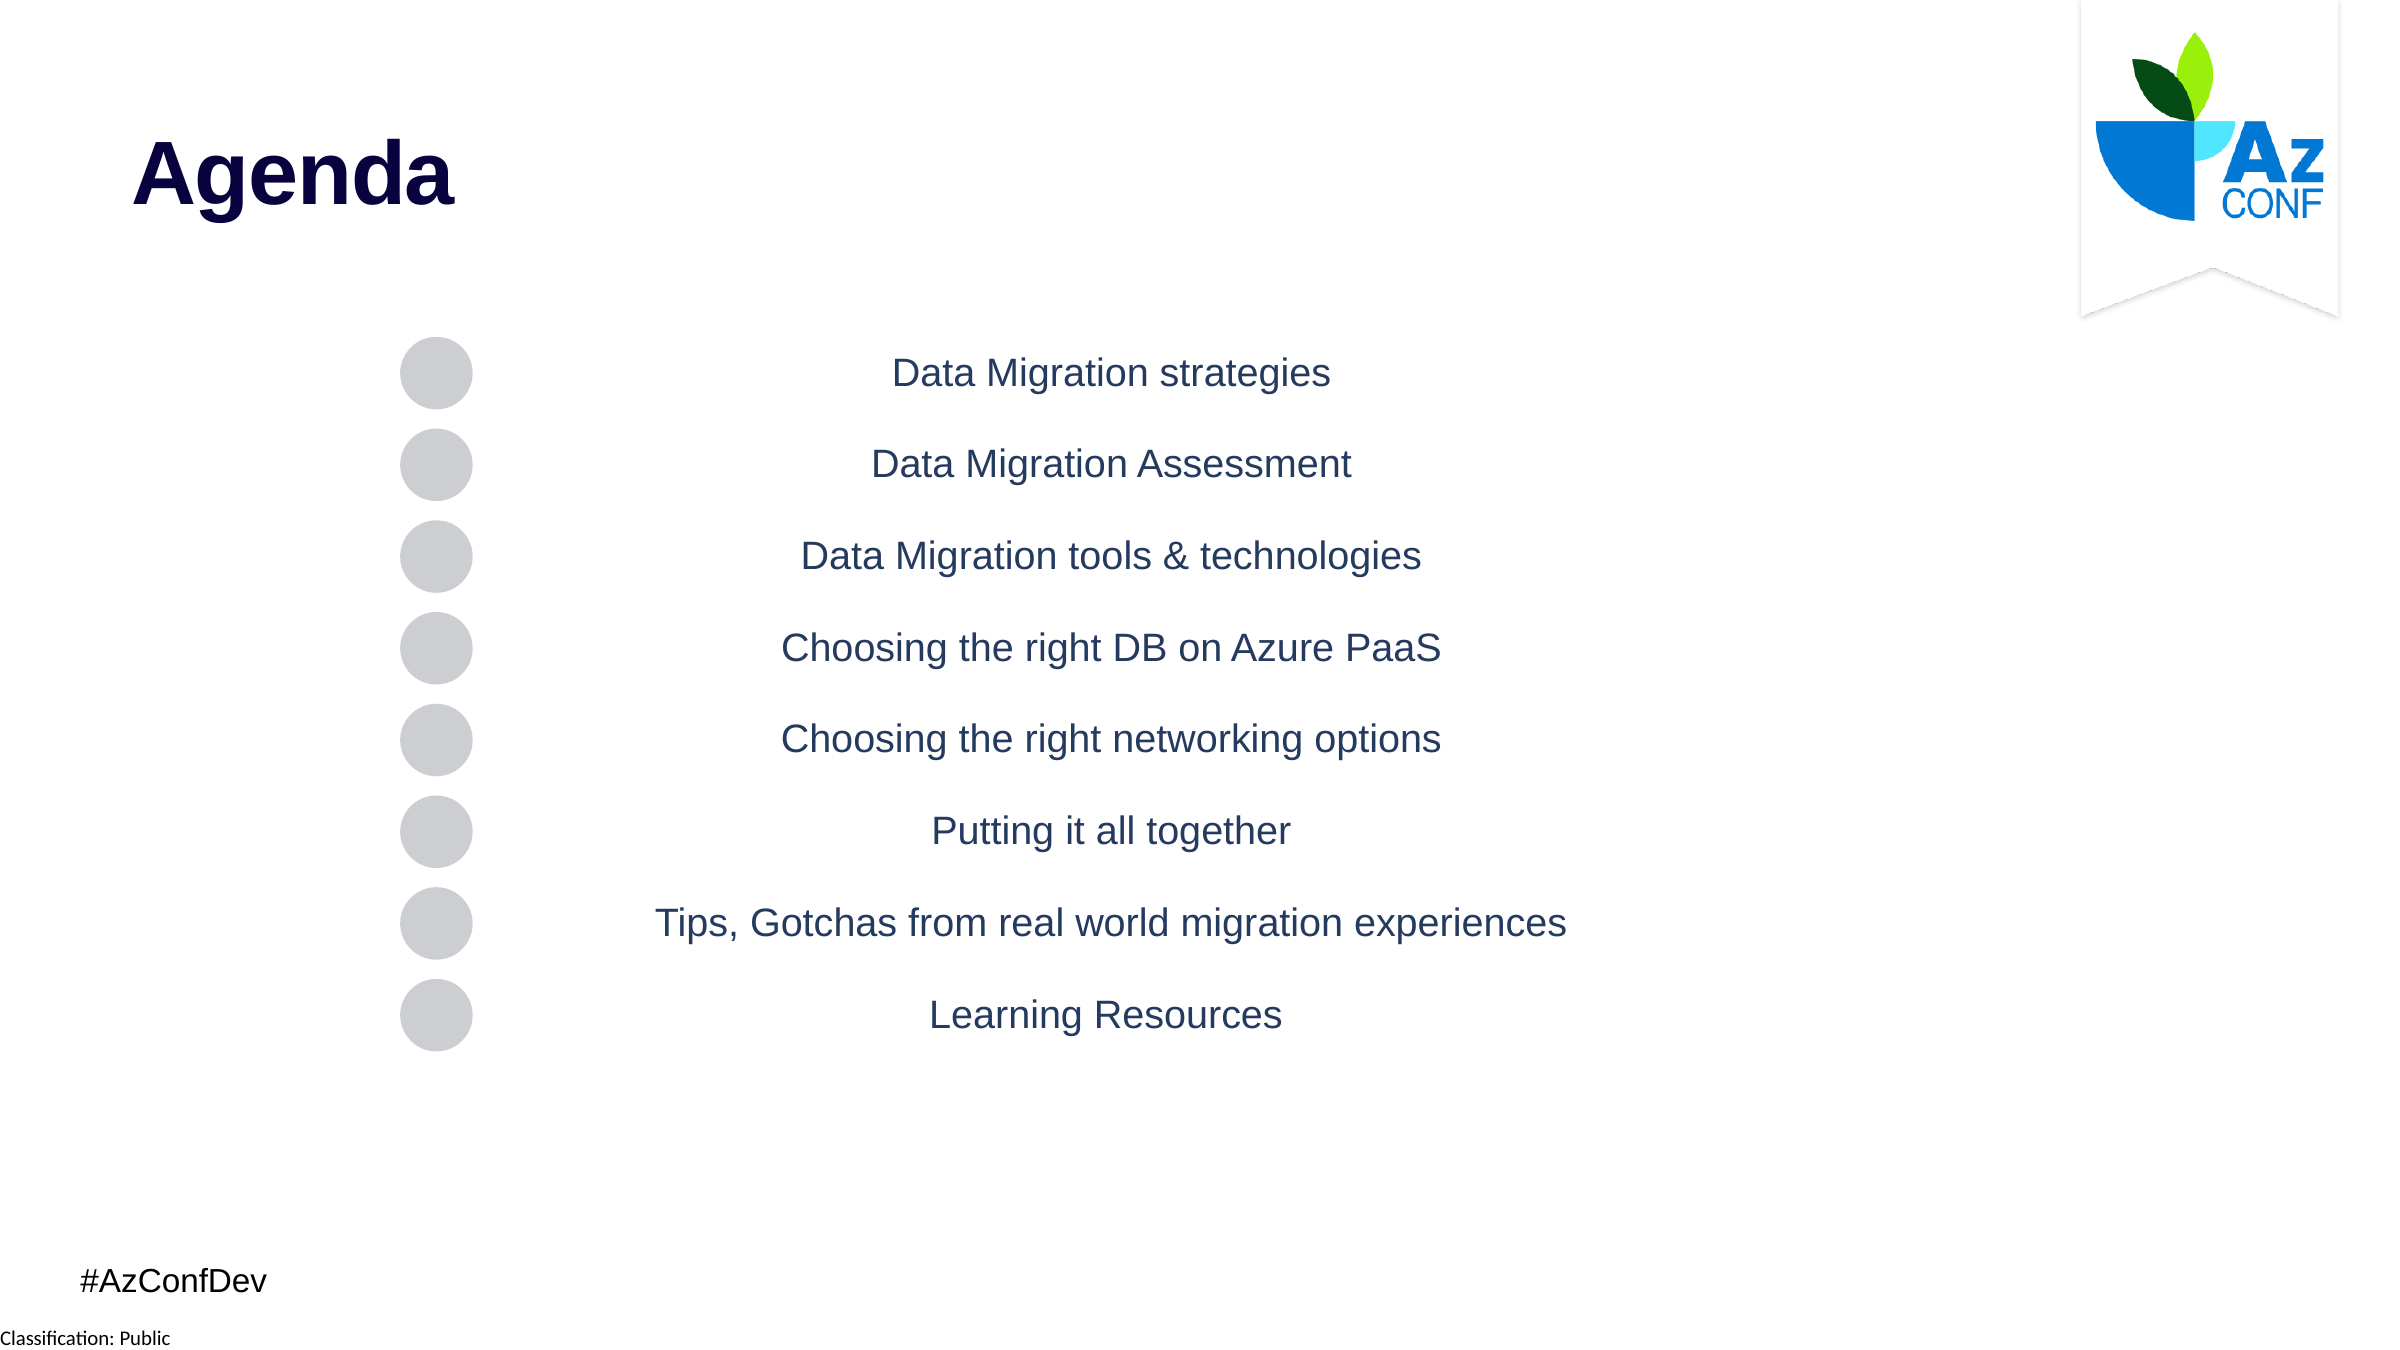

# Agenda
Data Migration strategies
Data Migration Assessment
Data Migration tools & technologies
Choosing the right DB on Azure PaaS
Choosing the right networking options
Putting it all together
Tips, Gotchas from real world migration experiences
Learning Resources